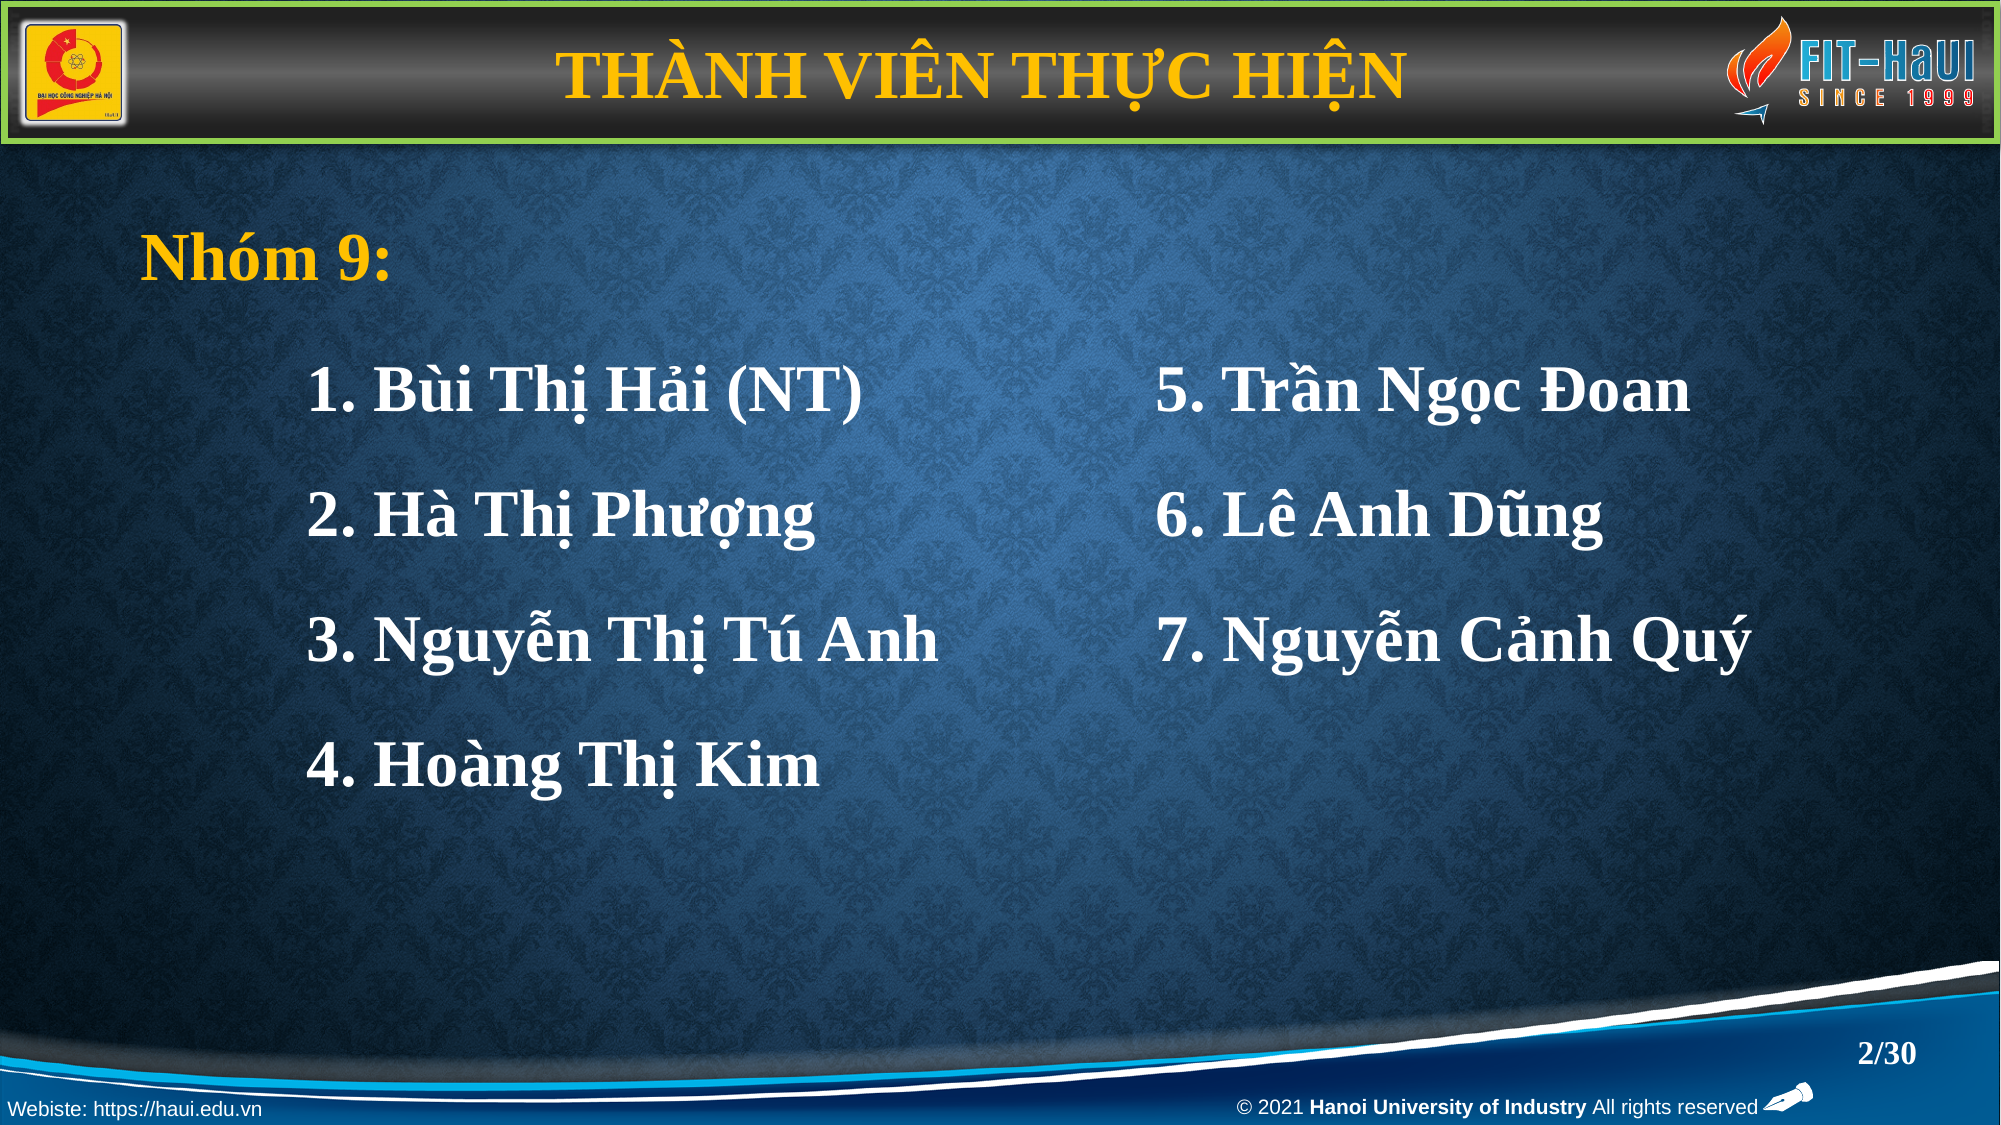

THÀNH VIÊN THỰC HIỆN
Nhóm 9:

5. Trần Ngọc Đoan
6. Lê Anh Dũng
7. Nguyễn Cảnh Quý

1. Bùi Thị Hải (NT)
2. Hà Thị Phượng
3. Nguyễn Thị Tú Anh
4. Hoàng Thị Kim

2/30